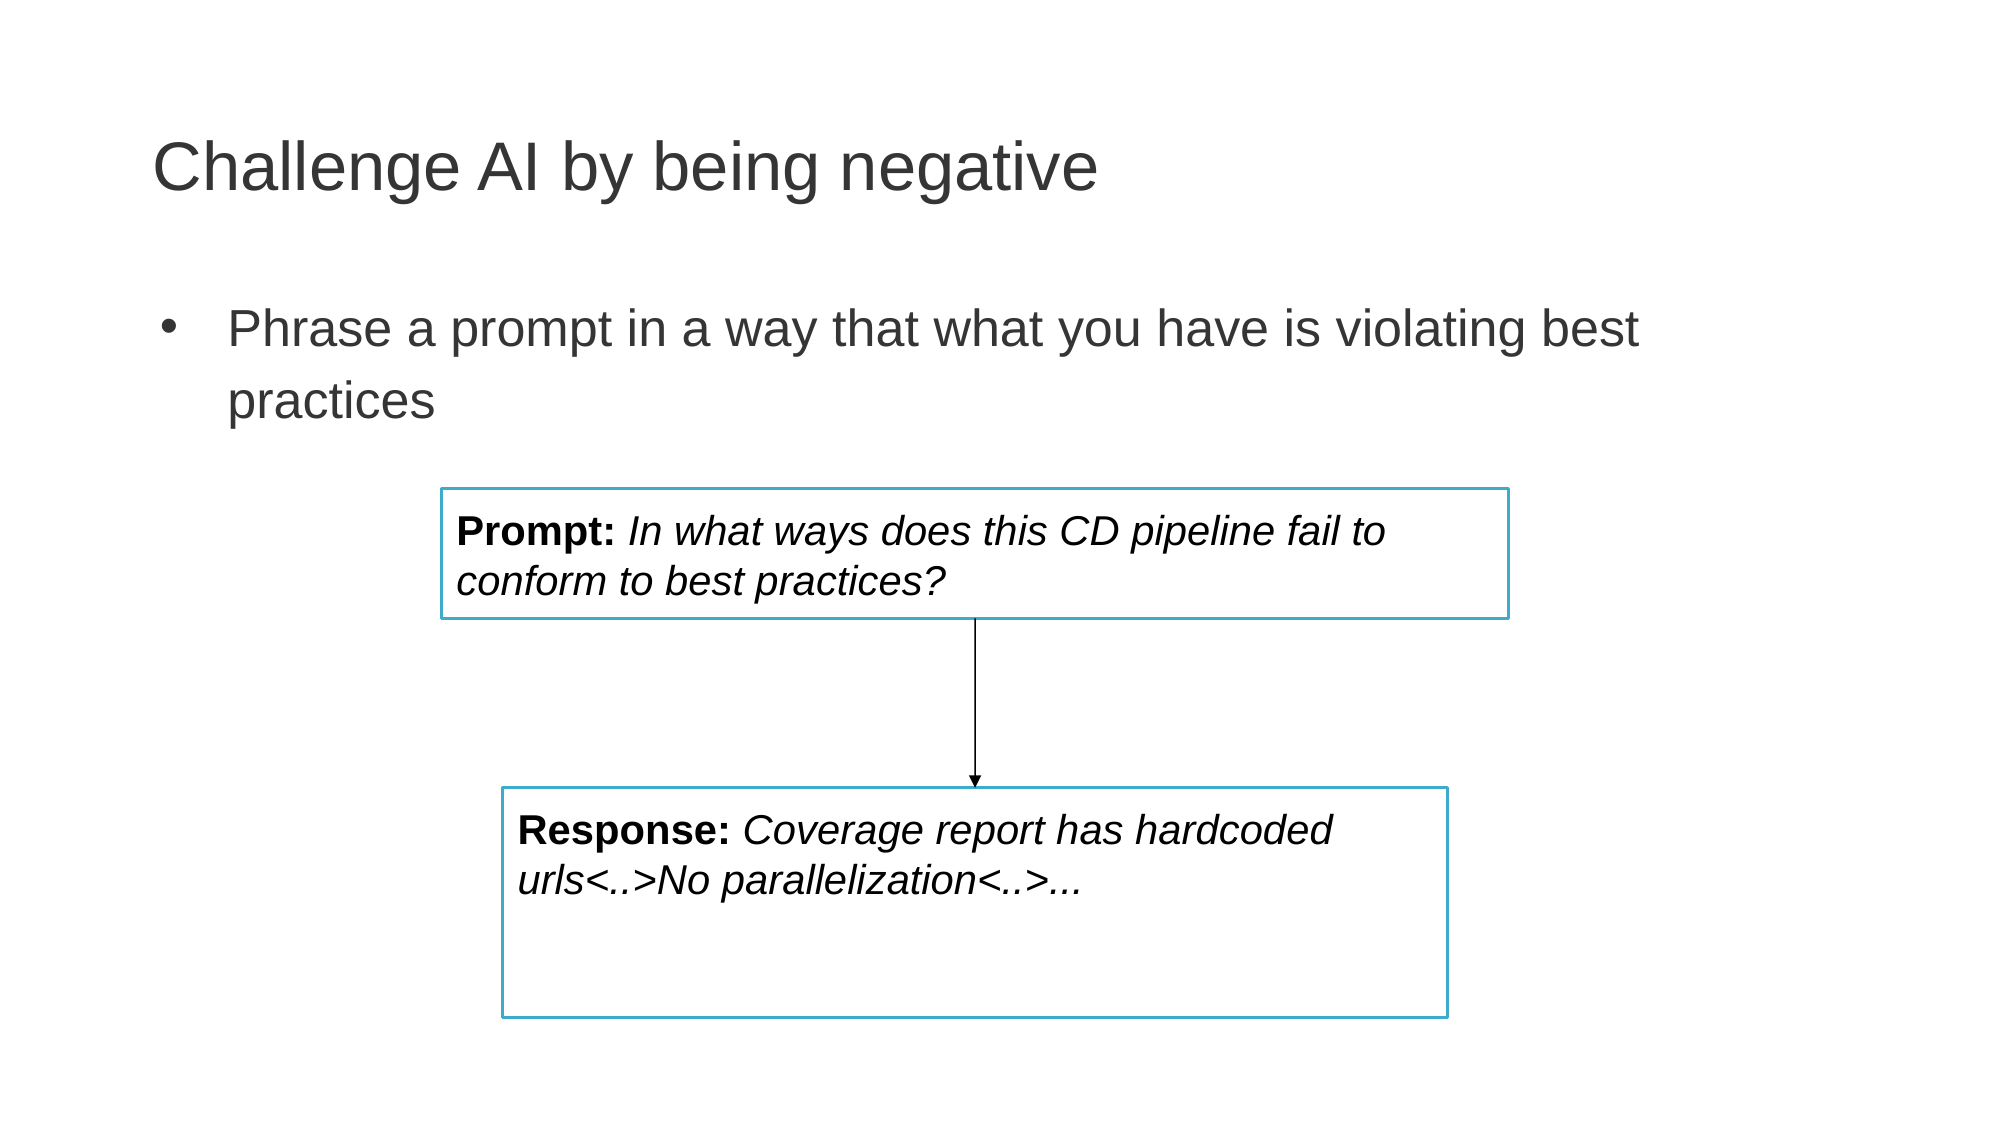

# Challenge AI by being negative
Phrase a prompt in a way that what you have is violating best practices

Prompt: In what ways does this CD pipeline fail to conform to best practices?
Response: Coverage report has hardcoded urls<..>No parallelization<..>...

15